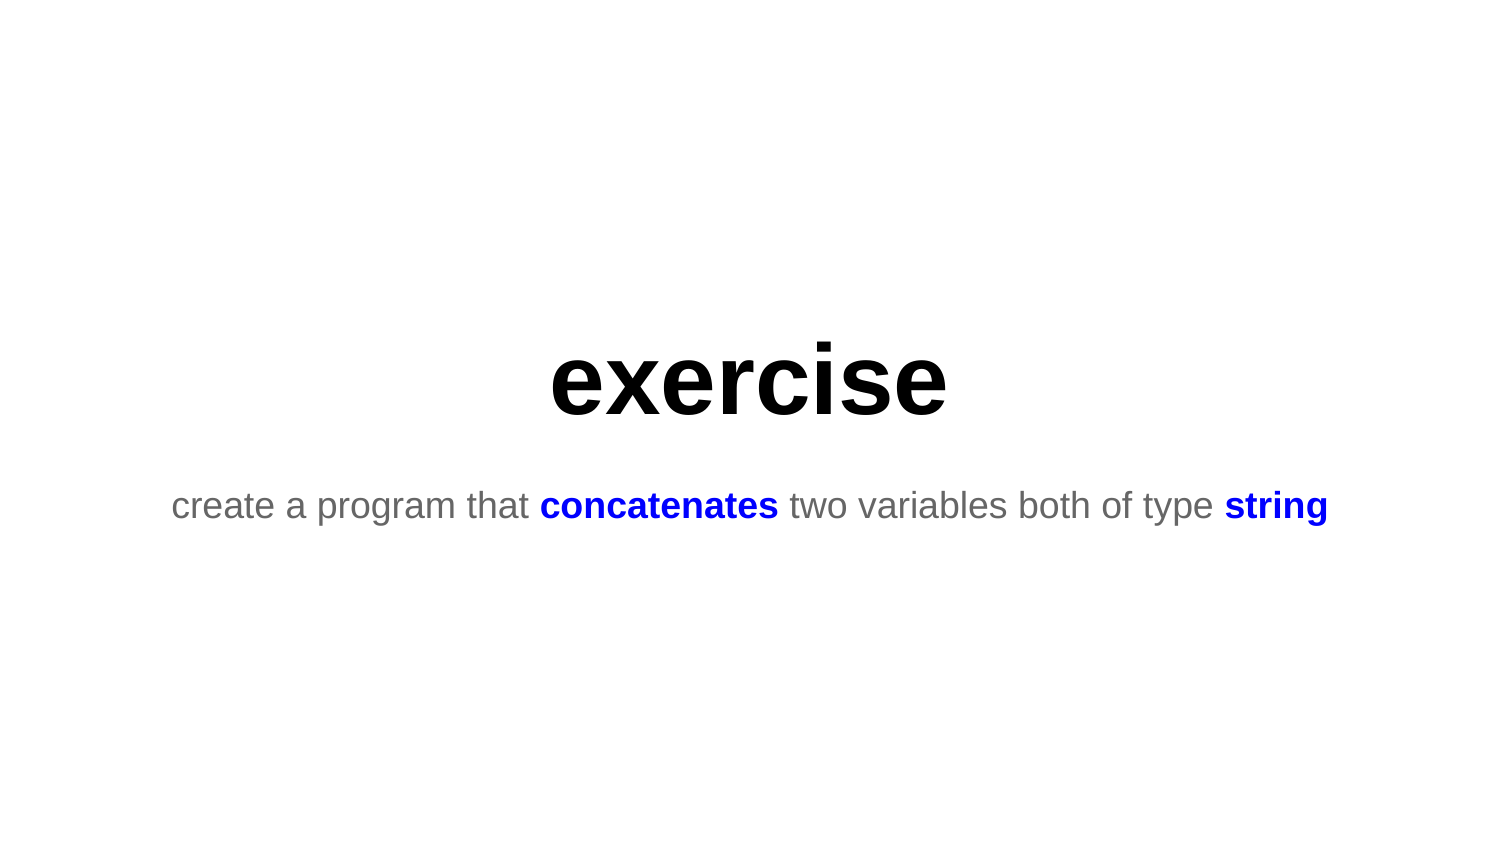

# exercise
create a program that concatenates two variables both of type string